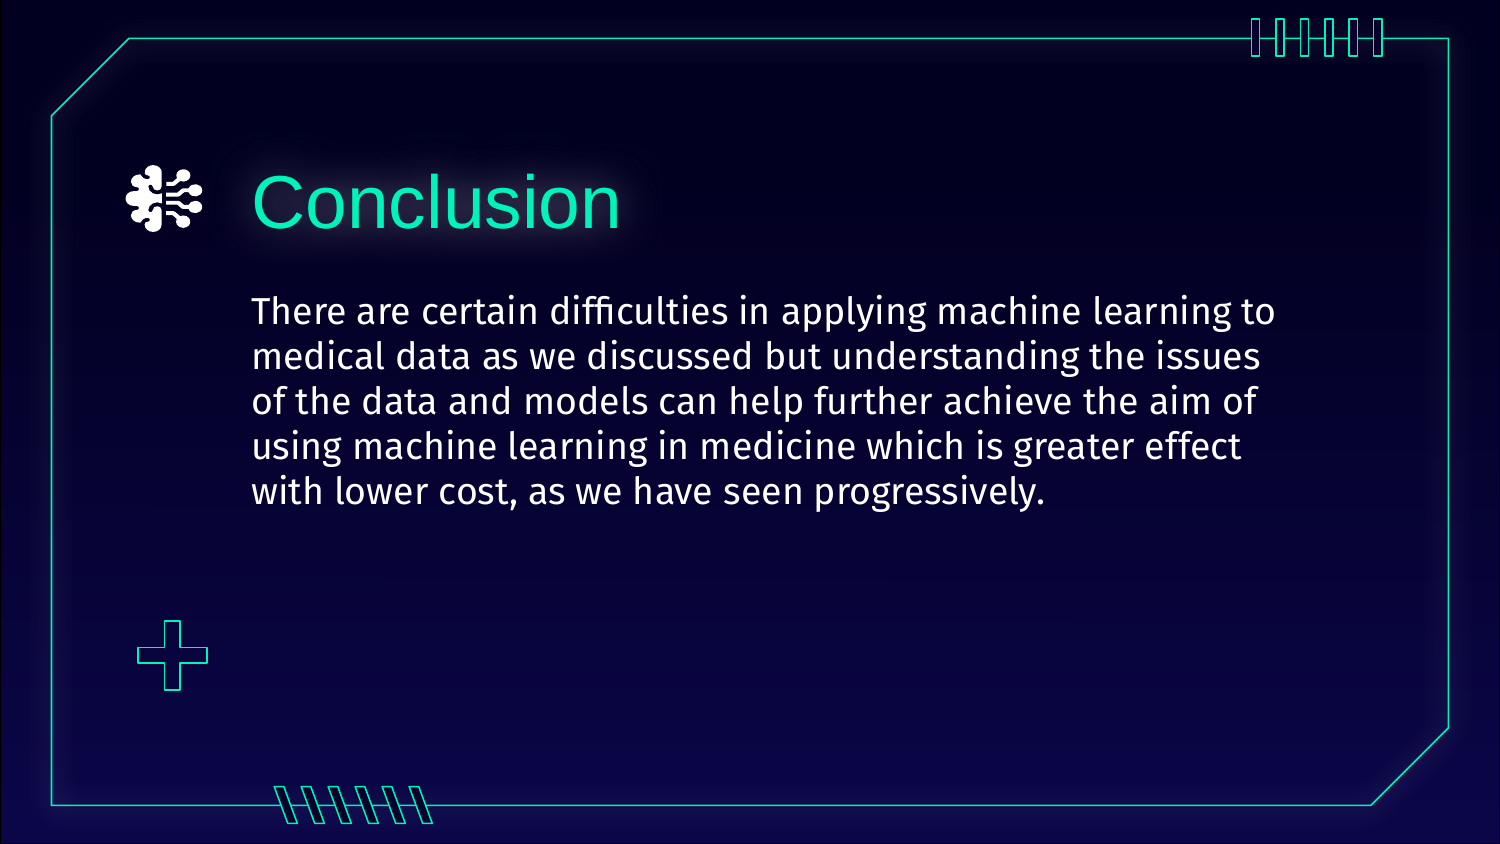

Conclusion

There are certain difficulties in applying machine learning to medical data as we discussed but understanding the issues of the data and models can help further achieve the aim of using machine learning in medicine which is greater effect with lower cost, as we have seen progressively.